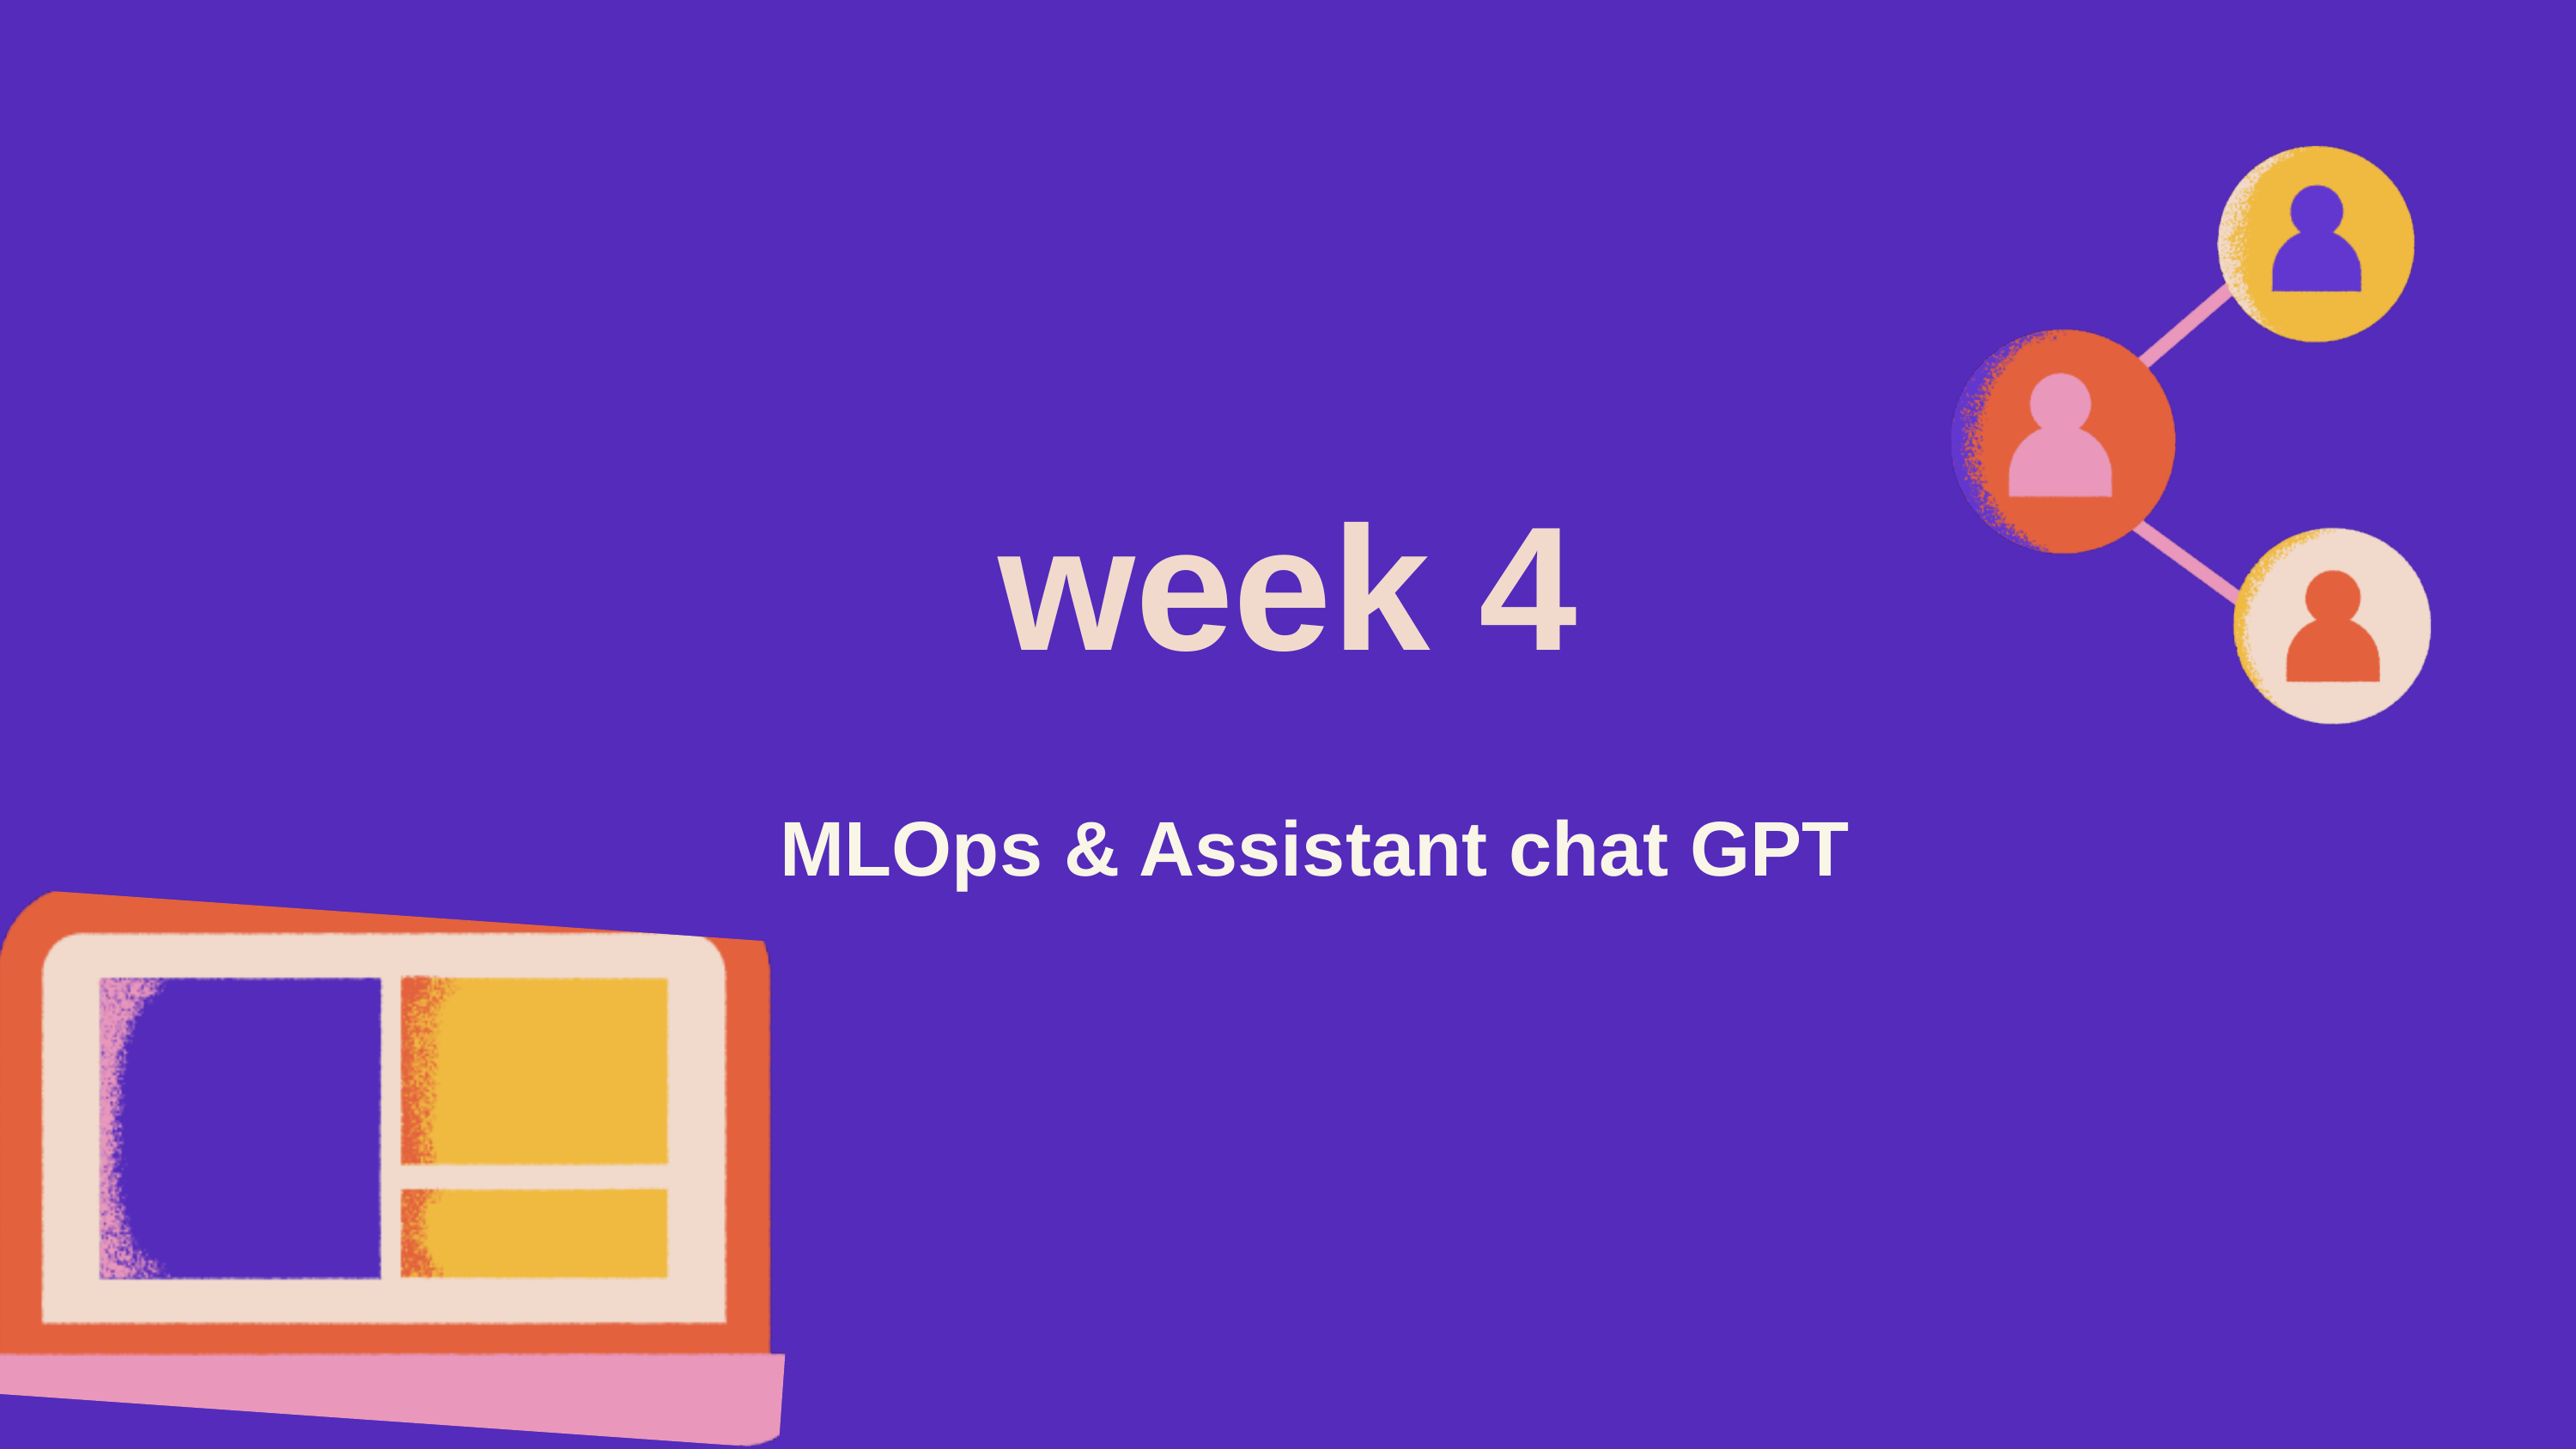

week 4
MLOps & Assistant chat GPT